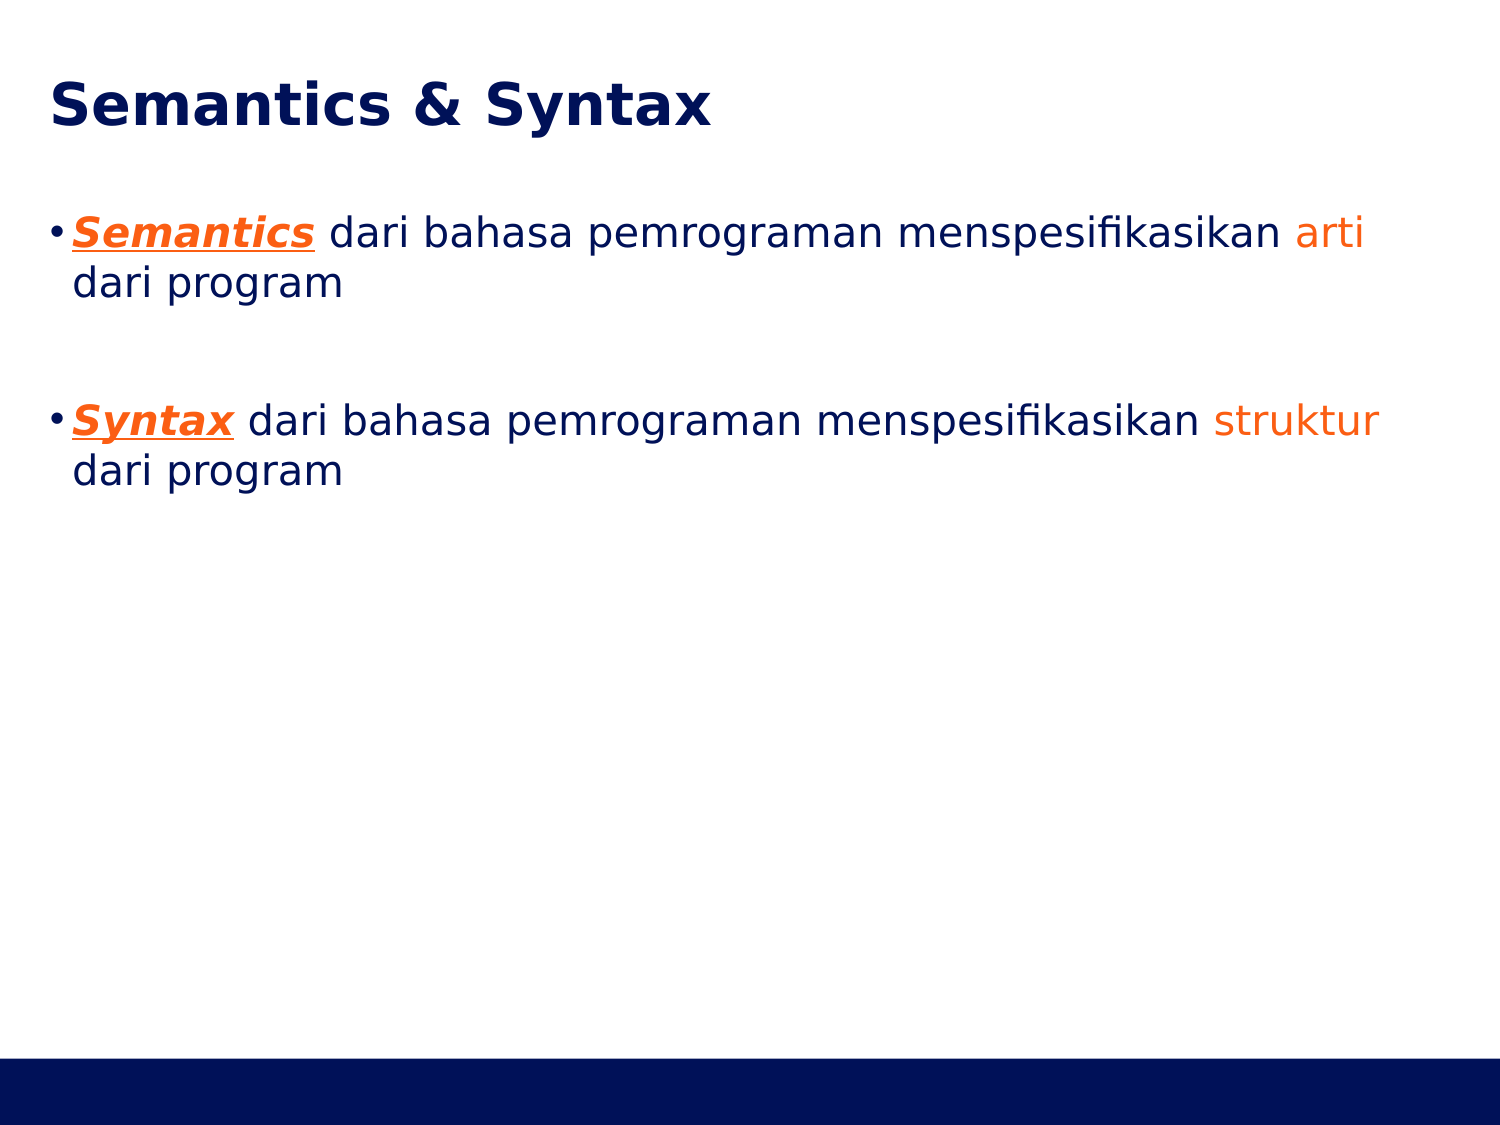

# Semantics & Syntax
Semantics dari bahasa pemrograman menspesifikasikan arti dari program

Syntax dari bahasa pemrograman menspesifikasikan struktur dari program